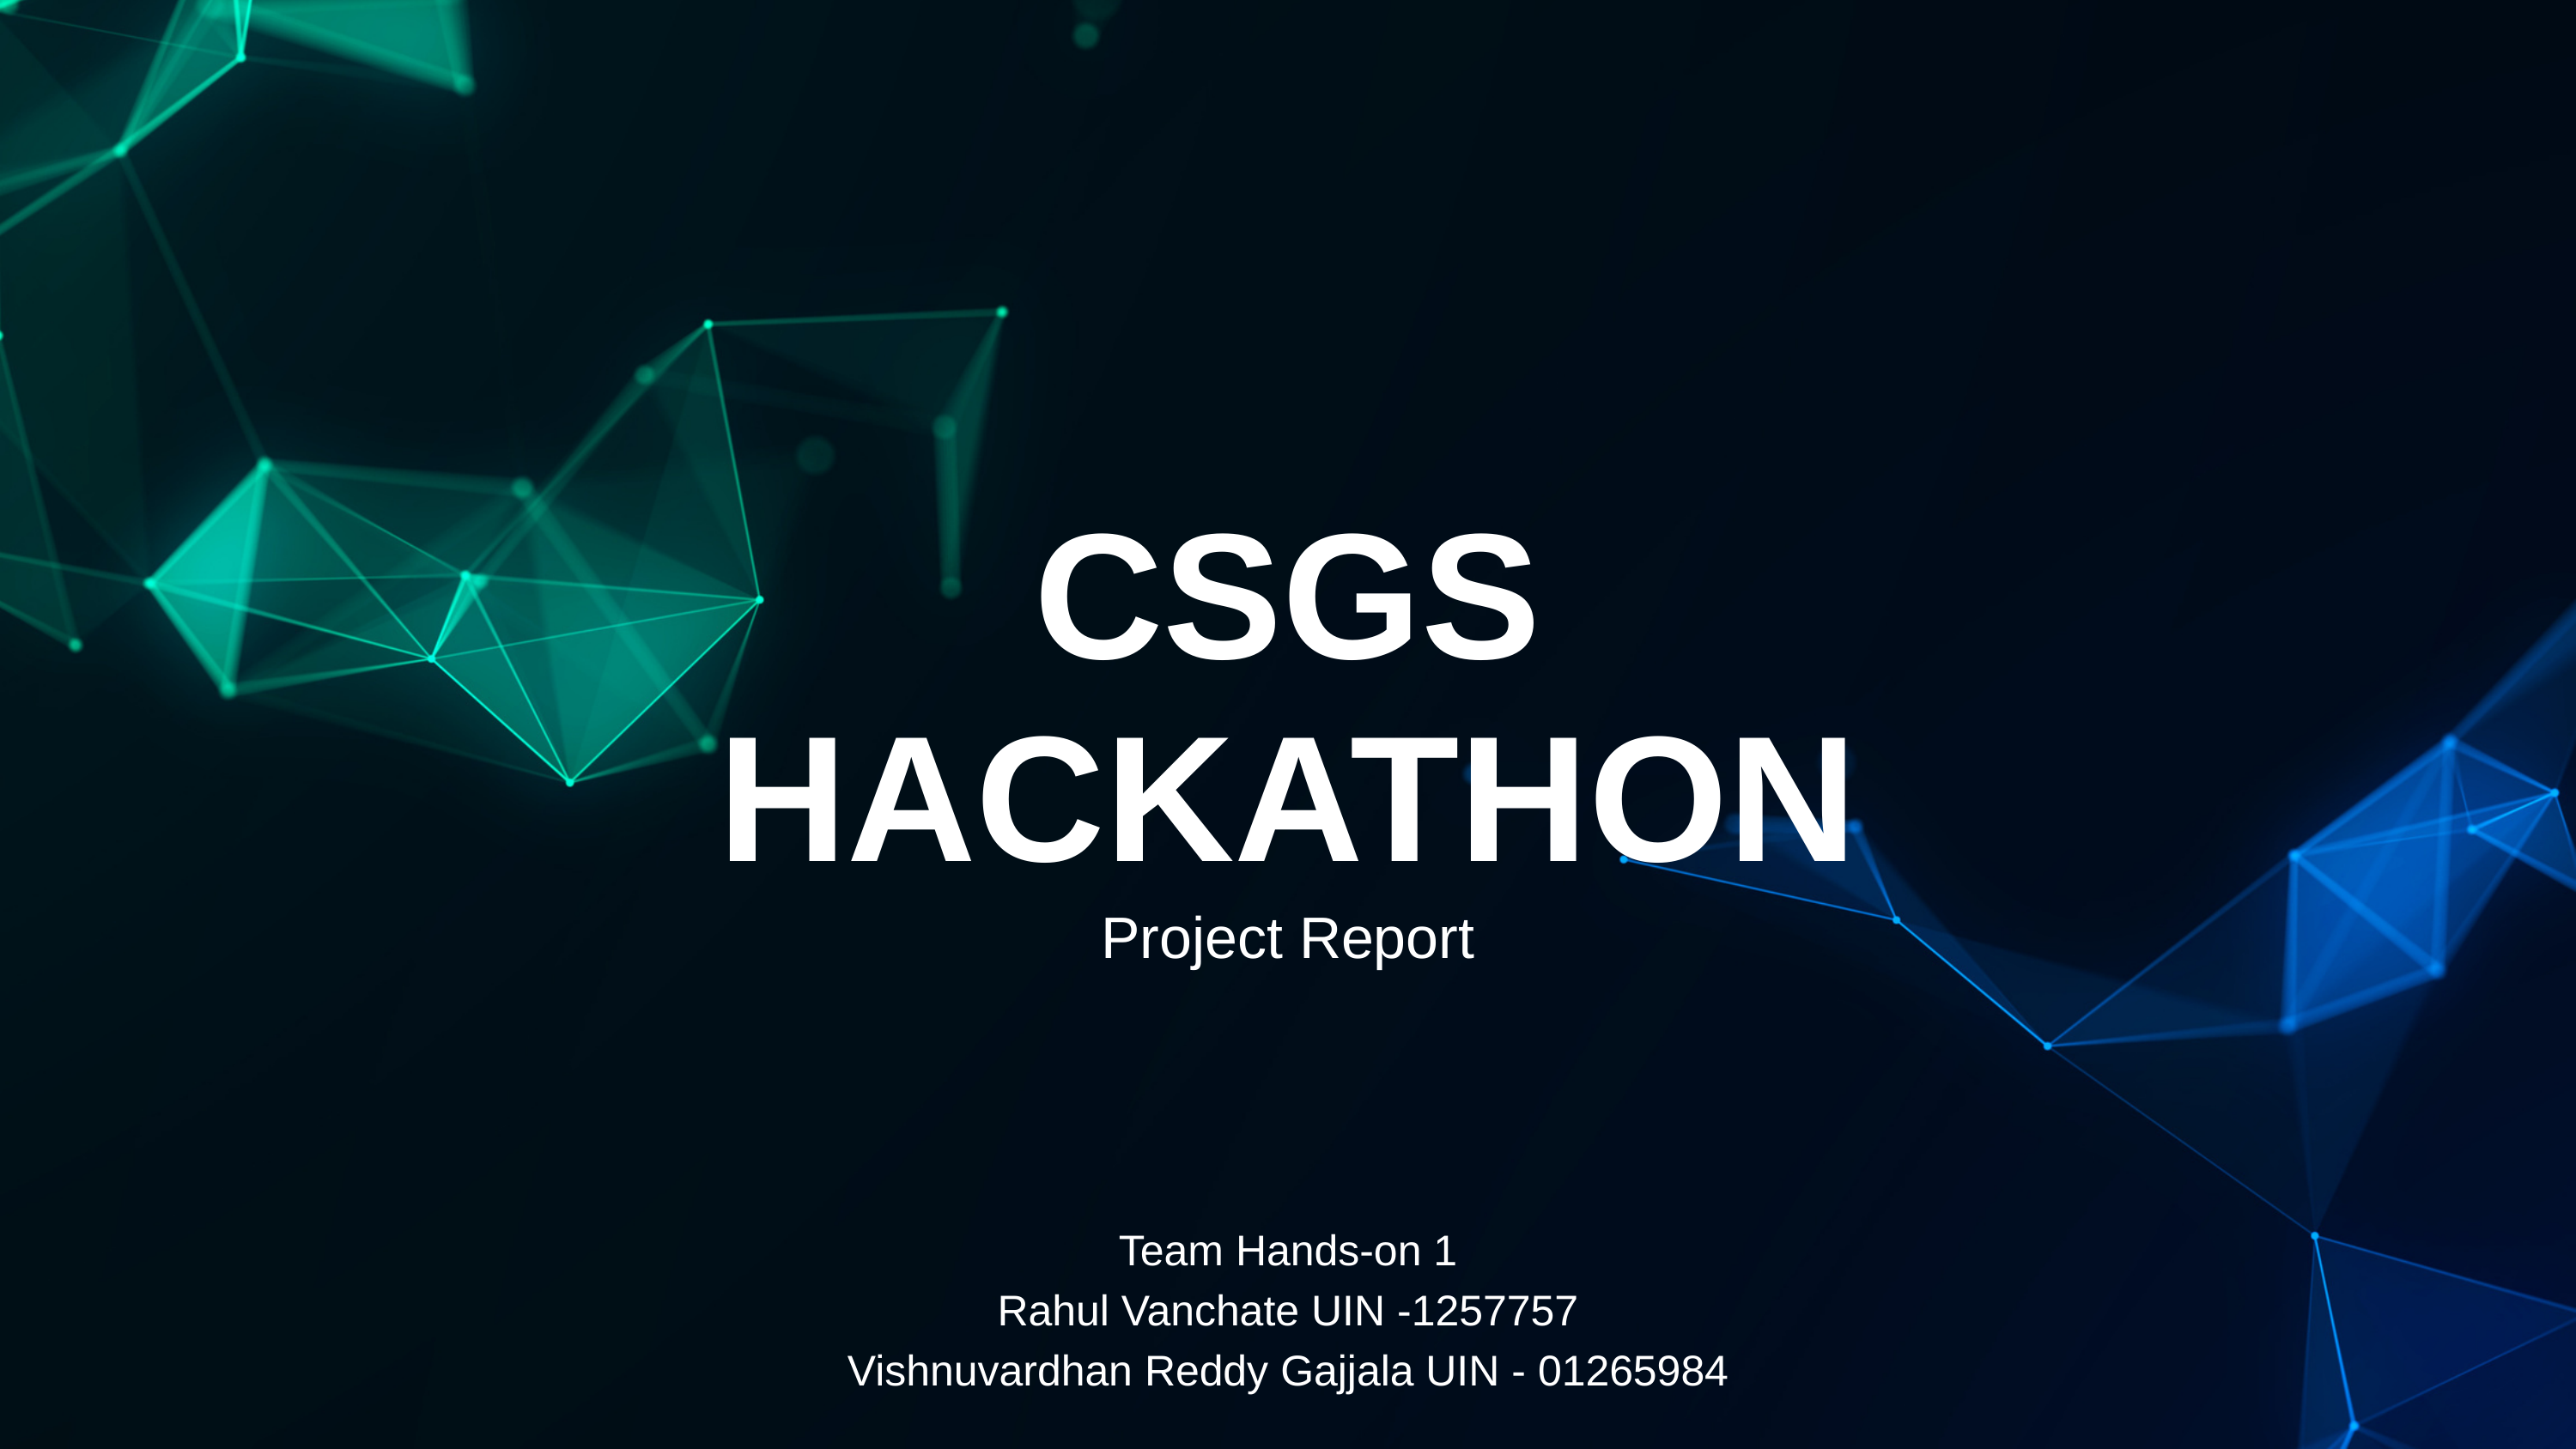

CSGS HACKATHON
Project Report
Team Hands-on 1
Rahul Vanchate UIN -1257757
Vishnuvardhan Reddy Gajjala UIN - 01265984